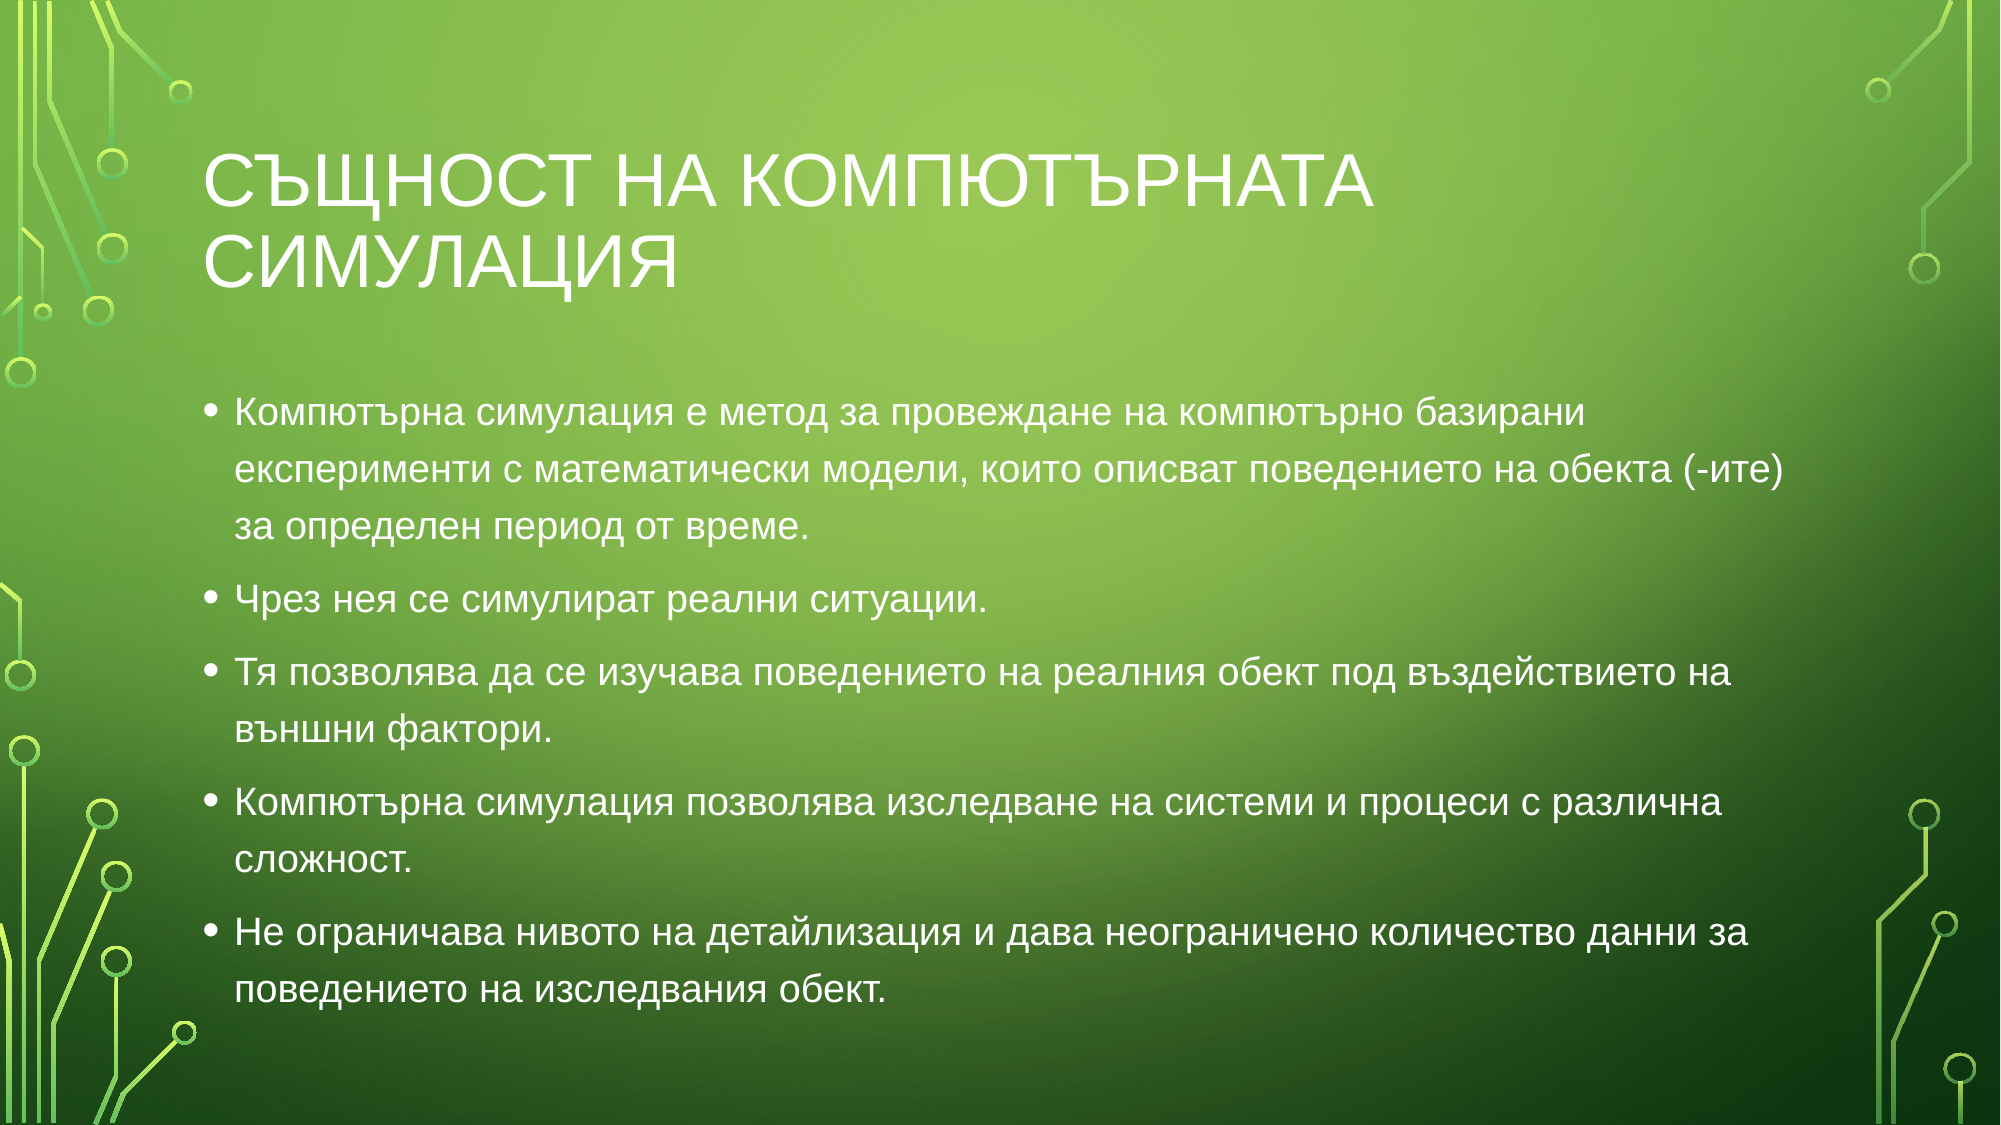

# СЪЩНОСТ НА КОМПЮТЪРНАТА СИМУЛАЦИЯ
Компютърна симулация е метод за провеждане на компютърно базирани експерименти с математически модели, които описват поведението на обекта (-ите) за определен период от време.
Чрез нея се симулират реални ситуации.
Тя позволява да се изучава поведението на реалния обект под въздействието на външни фактори.
Компютърна симулация позволява изследване на системи и процеси с различна сложност.
Не ограничава нивото на детайлизация и дава неограничено количество данни за поведението на изследвания обект.